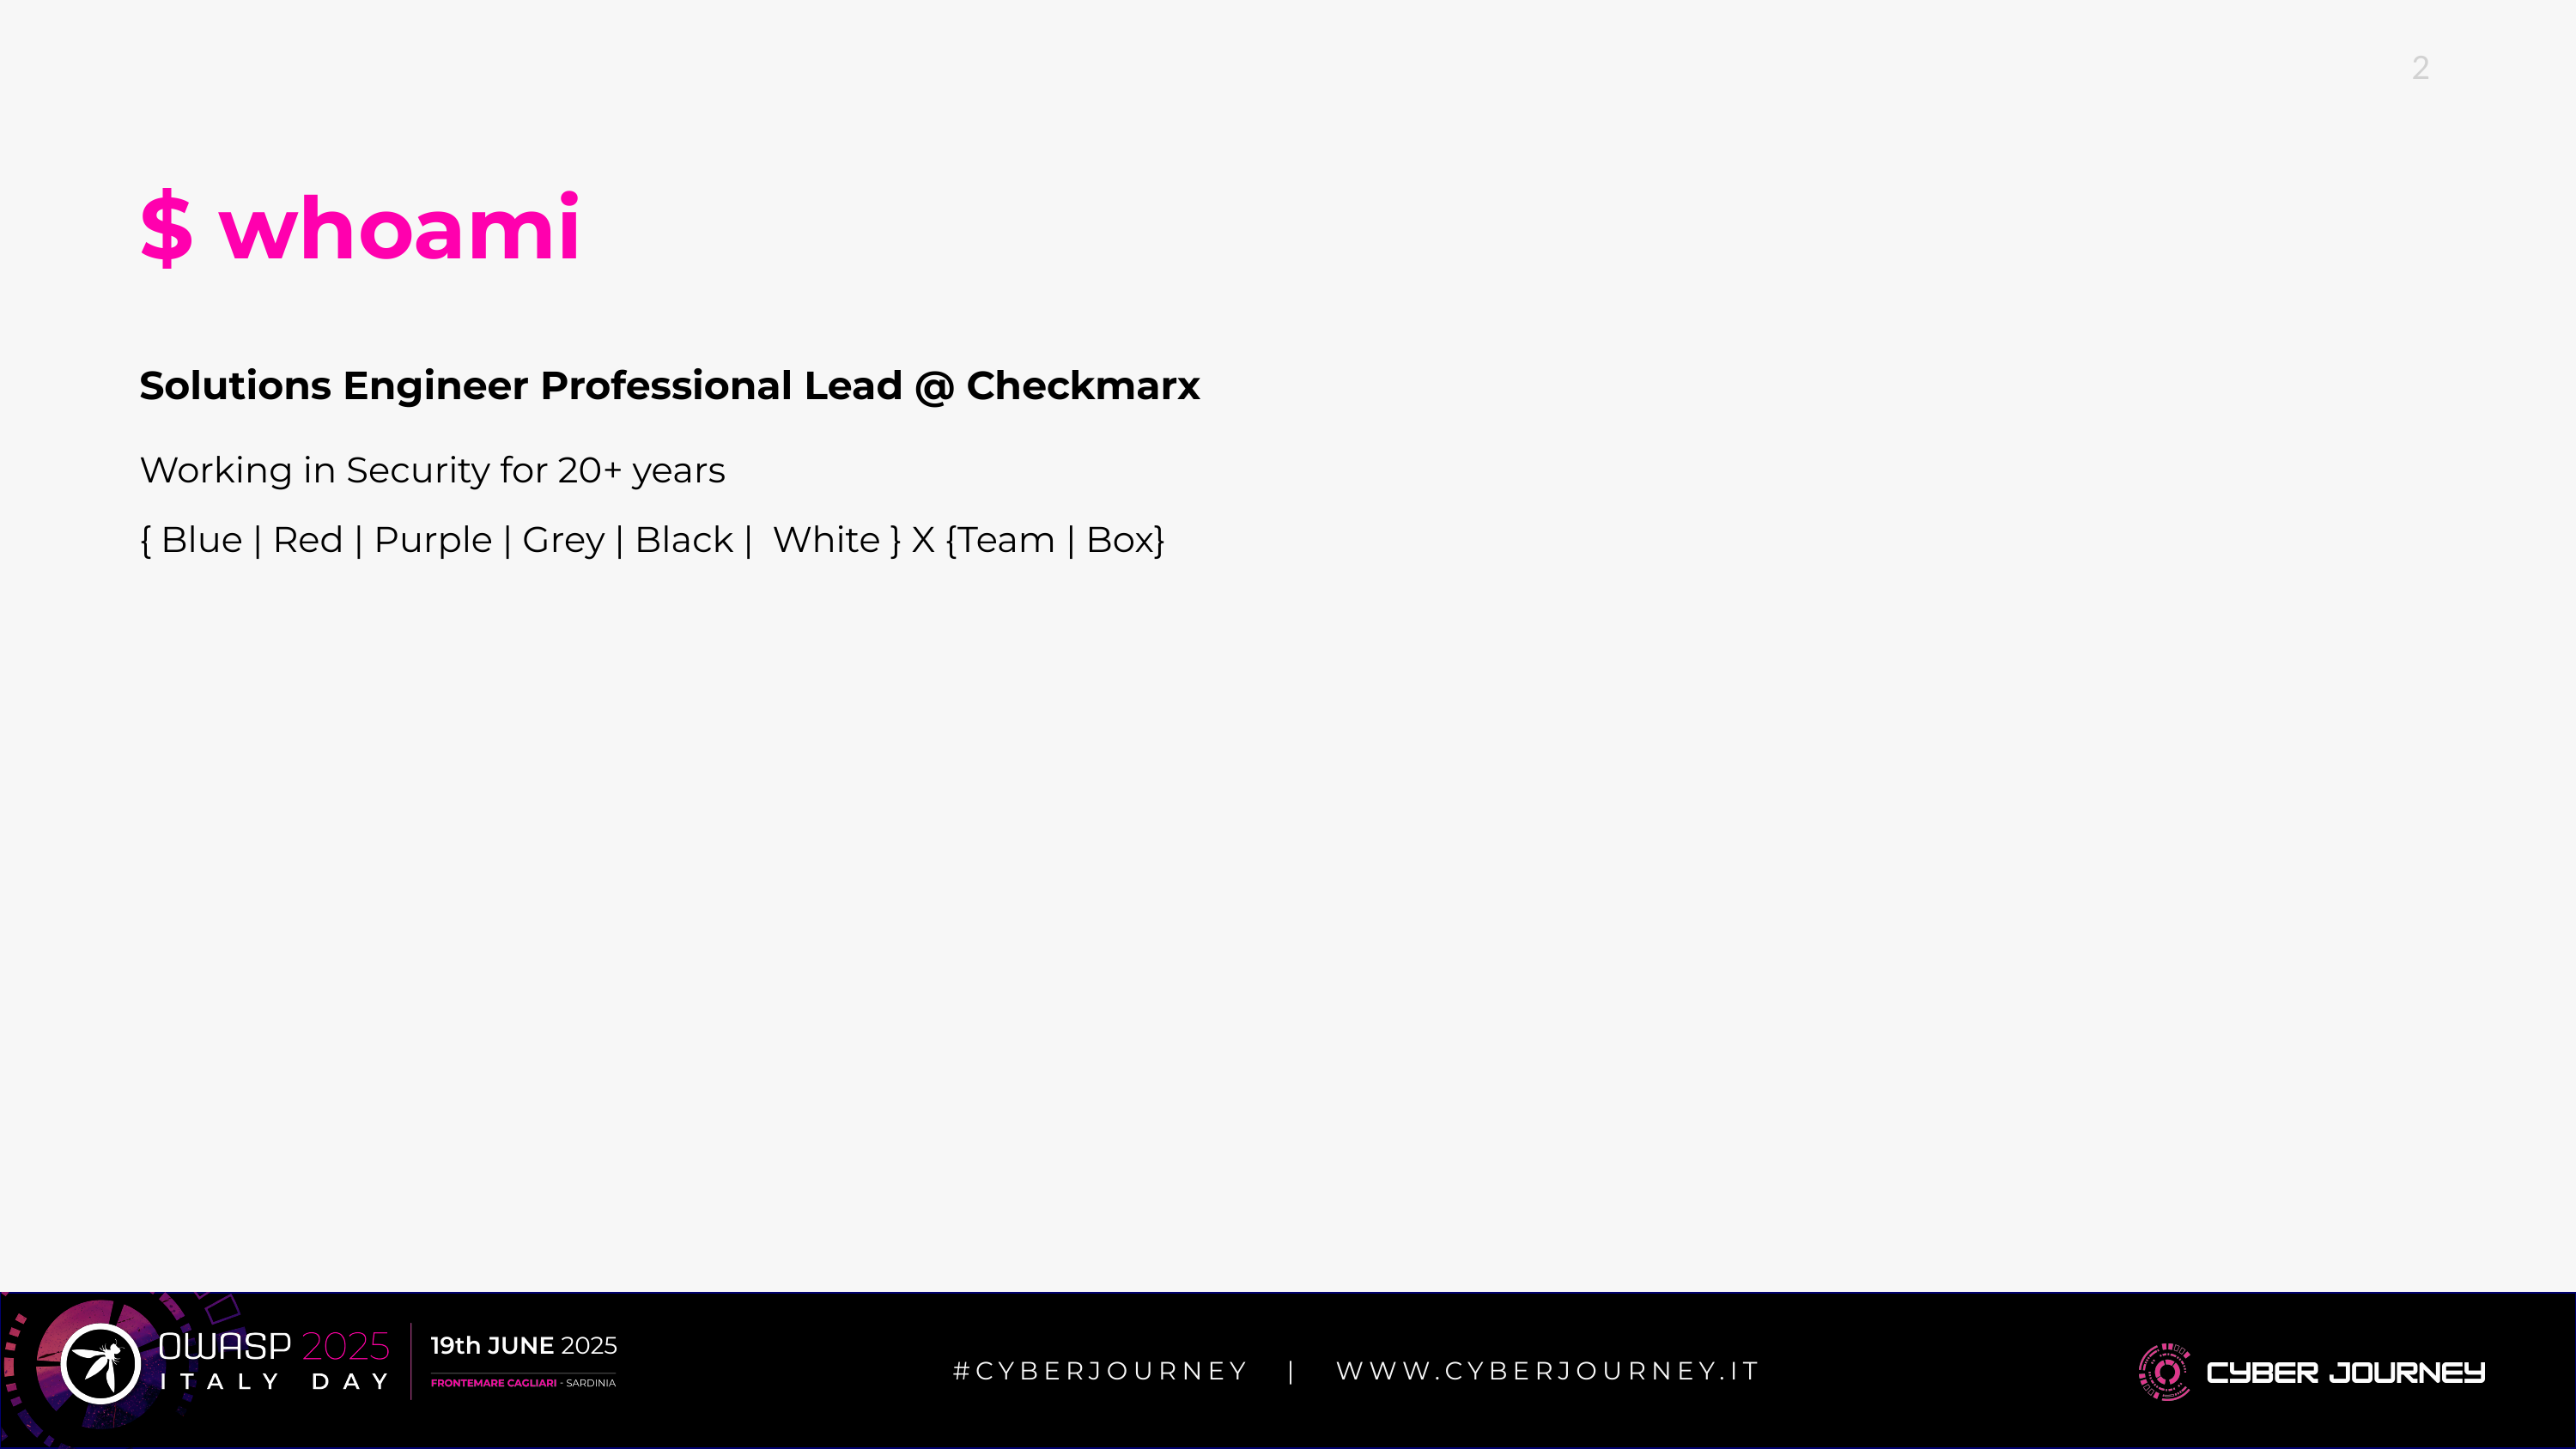

# $ whoami
Solutions Engineer Professional Lead @ Checkmarx
Working in Security for 20+ years
{ Blue | Red | Purple | Grey | Black |  White } X {Team | Box}